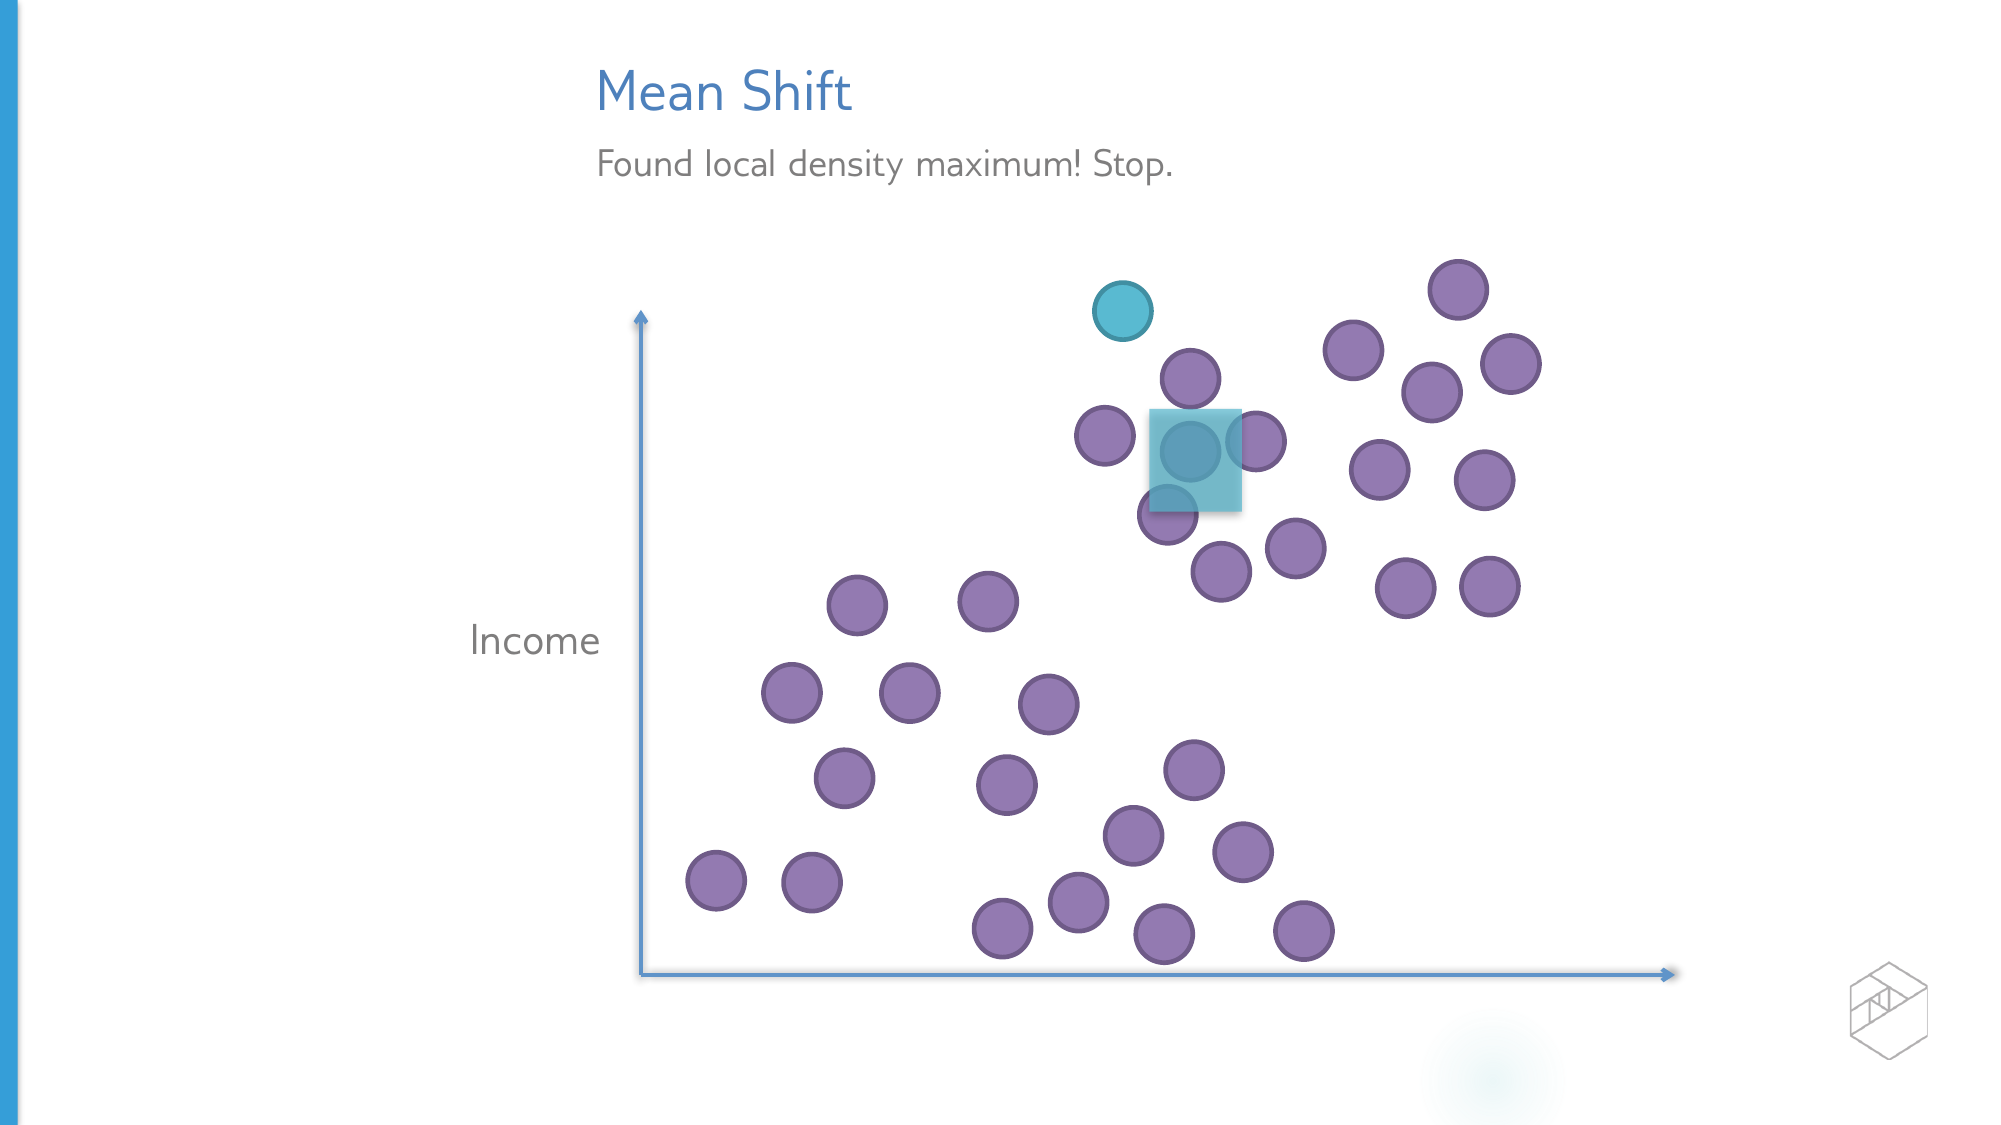

Mean Shift
Found local density maximum! Stop.

Income